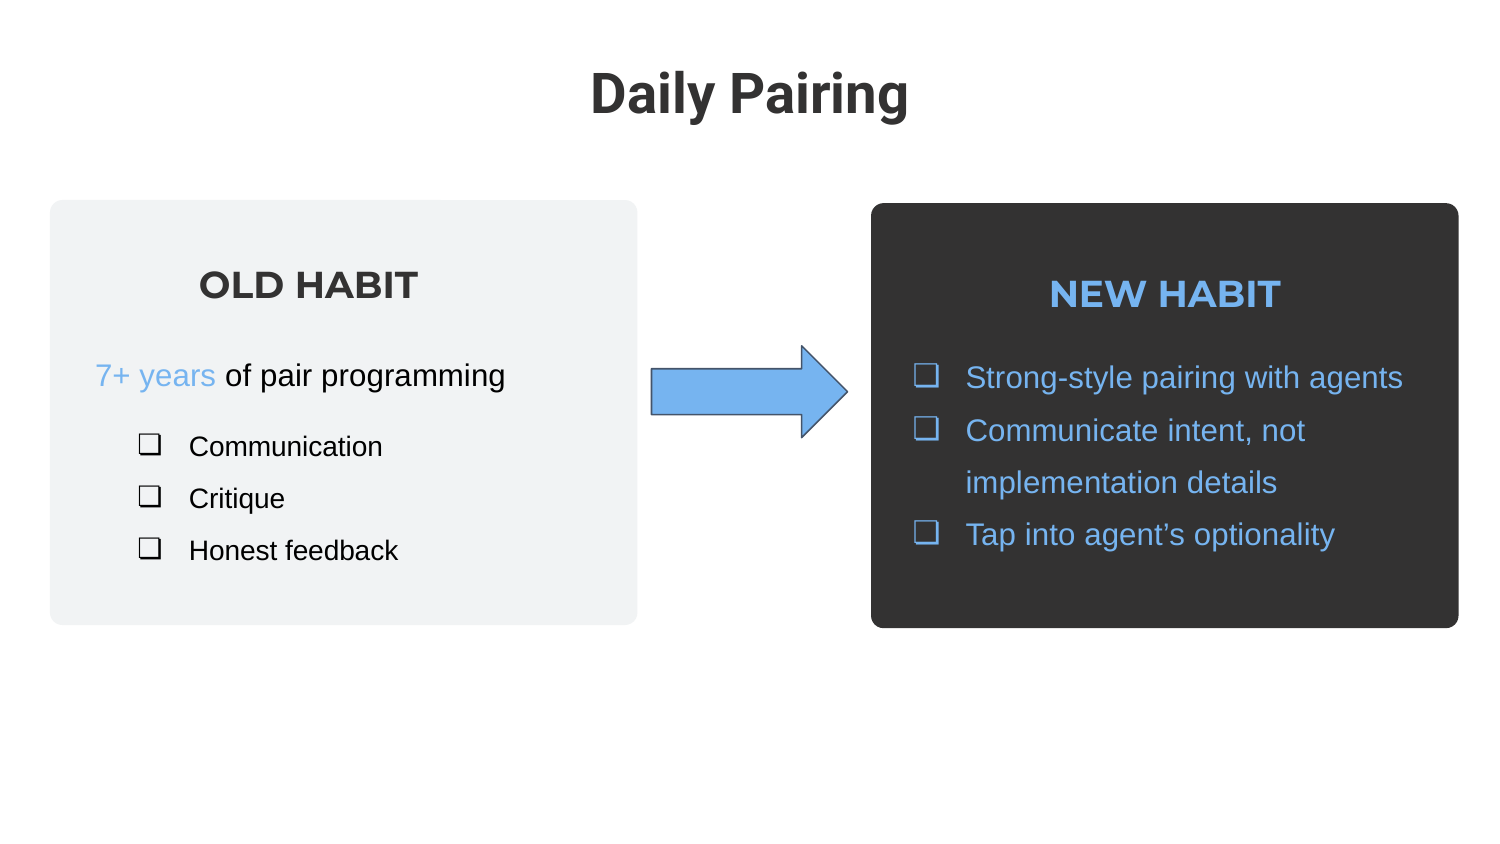

Daily Pairing

NEW HABIT
Strong-style pairing with agents
Communicate intent, not implementation details
Tap into agent’s optionality
OLD HABIT
7+ years of pair programming

Communication
Critique
Honest feedback